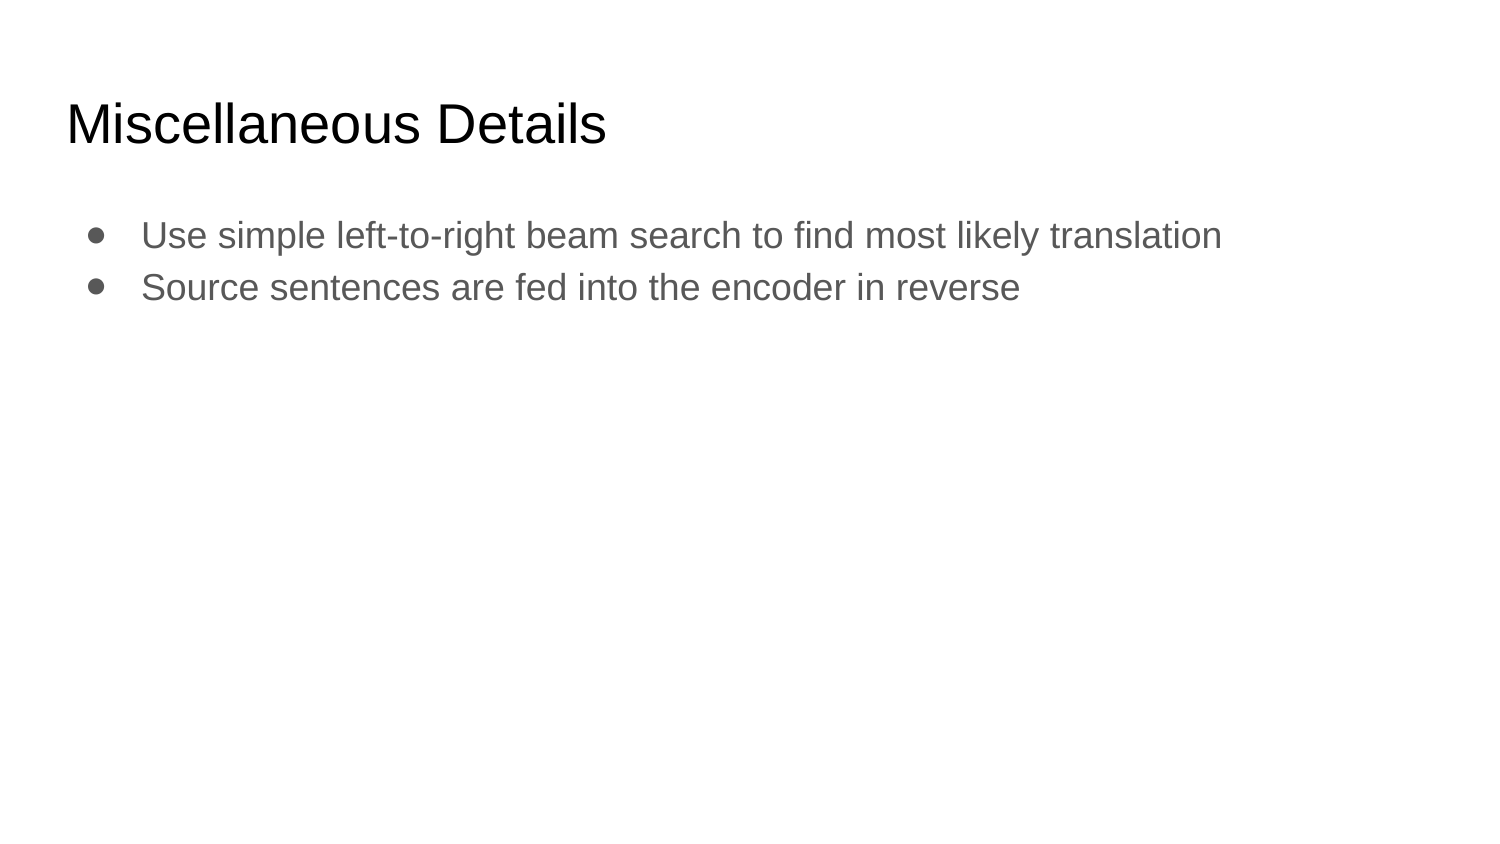

# Miscellaneous Details
Use simple left-to-right beam search to find most likely translation
Source sentences are fed into the encoder in reverse